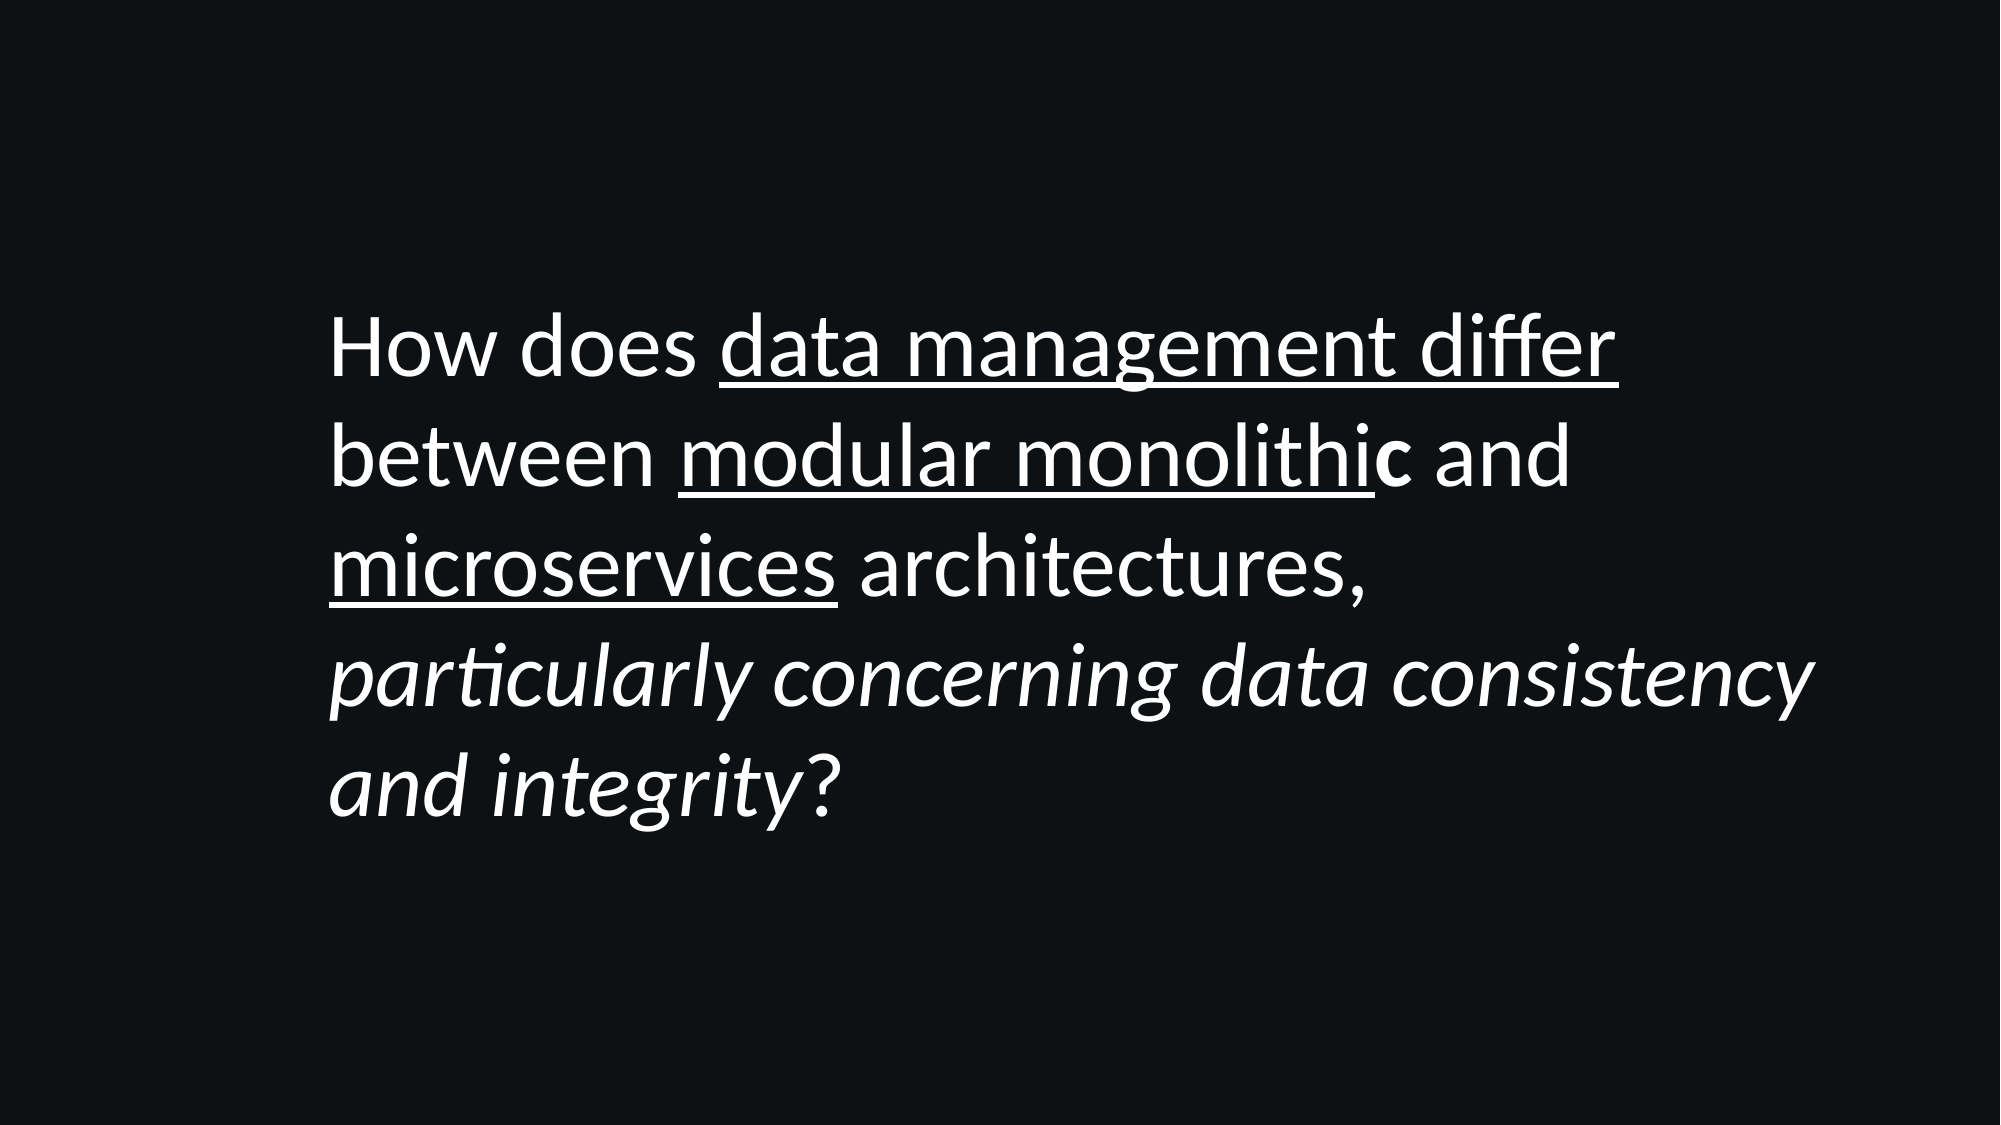

How does data management differ
between modular monolithic and microservices architectures,
particularly concerning data consistency
and integrity?